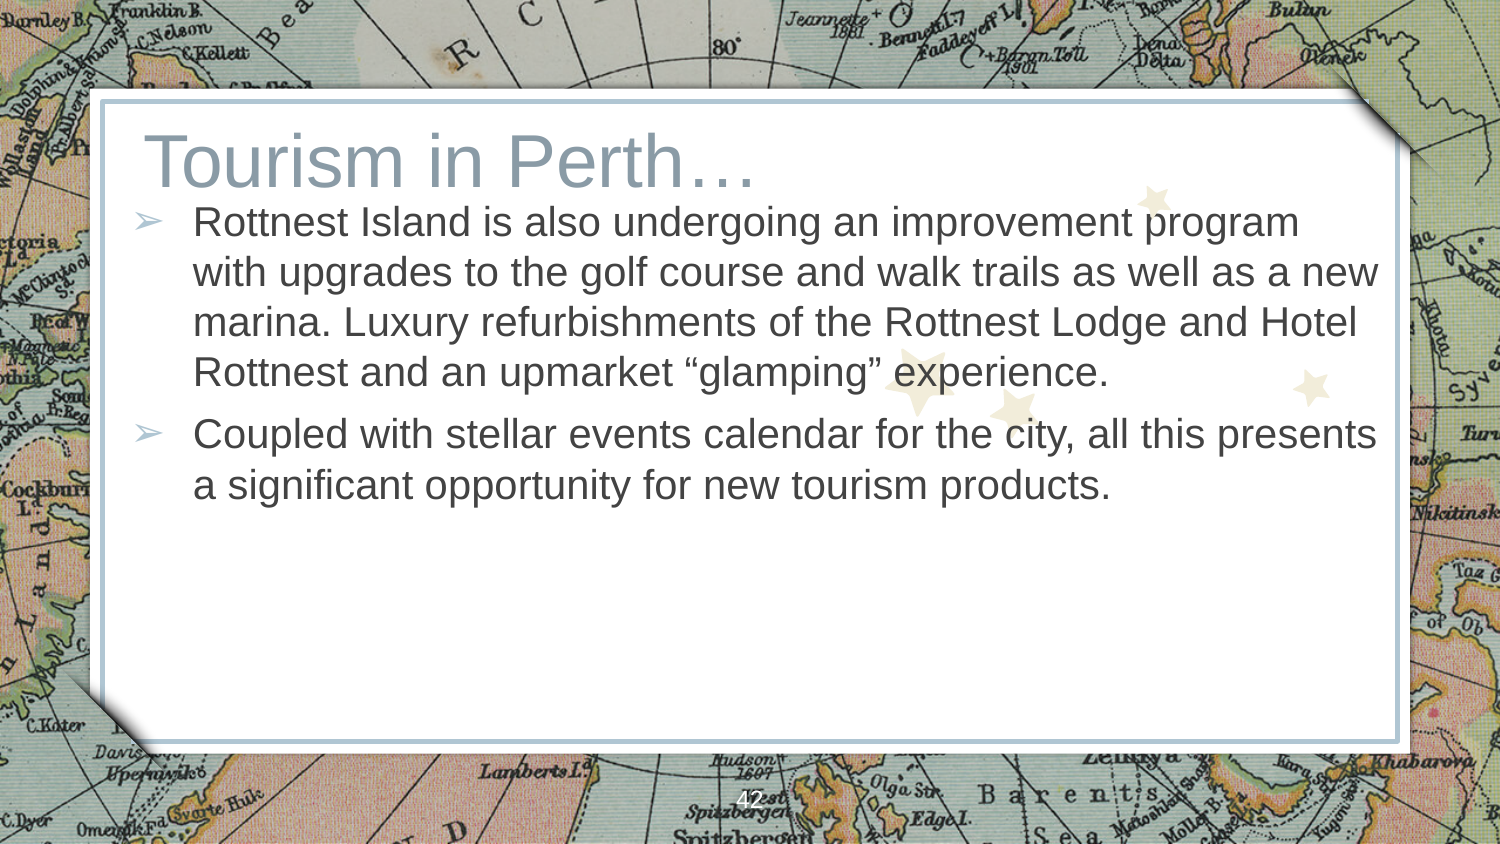

Tourism in Perth…

Rottnest Island is also undergoing an improvement program with upgrades to the golf course and walk trails as well as a new marina. Luxury refurbishments of the Rottnest Lodge and Hotel Rottnest and an upmarket “glamping” experience.
Coupled with stellar events calendar for the city, all this presents a significant opportunity for new tourism products.

42